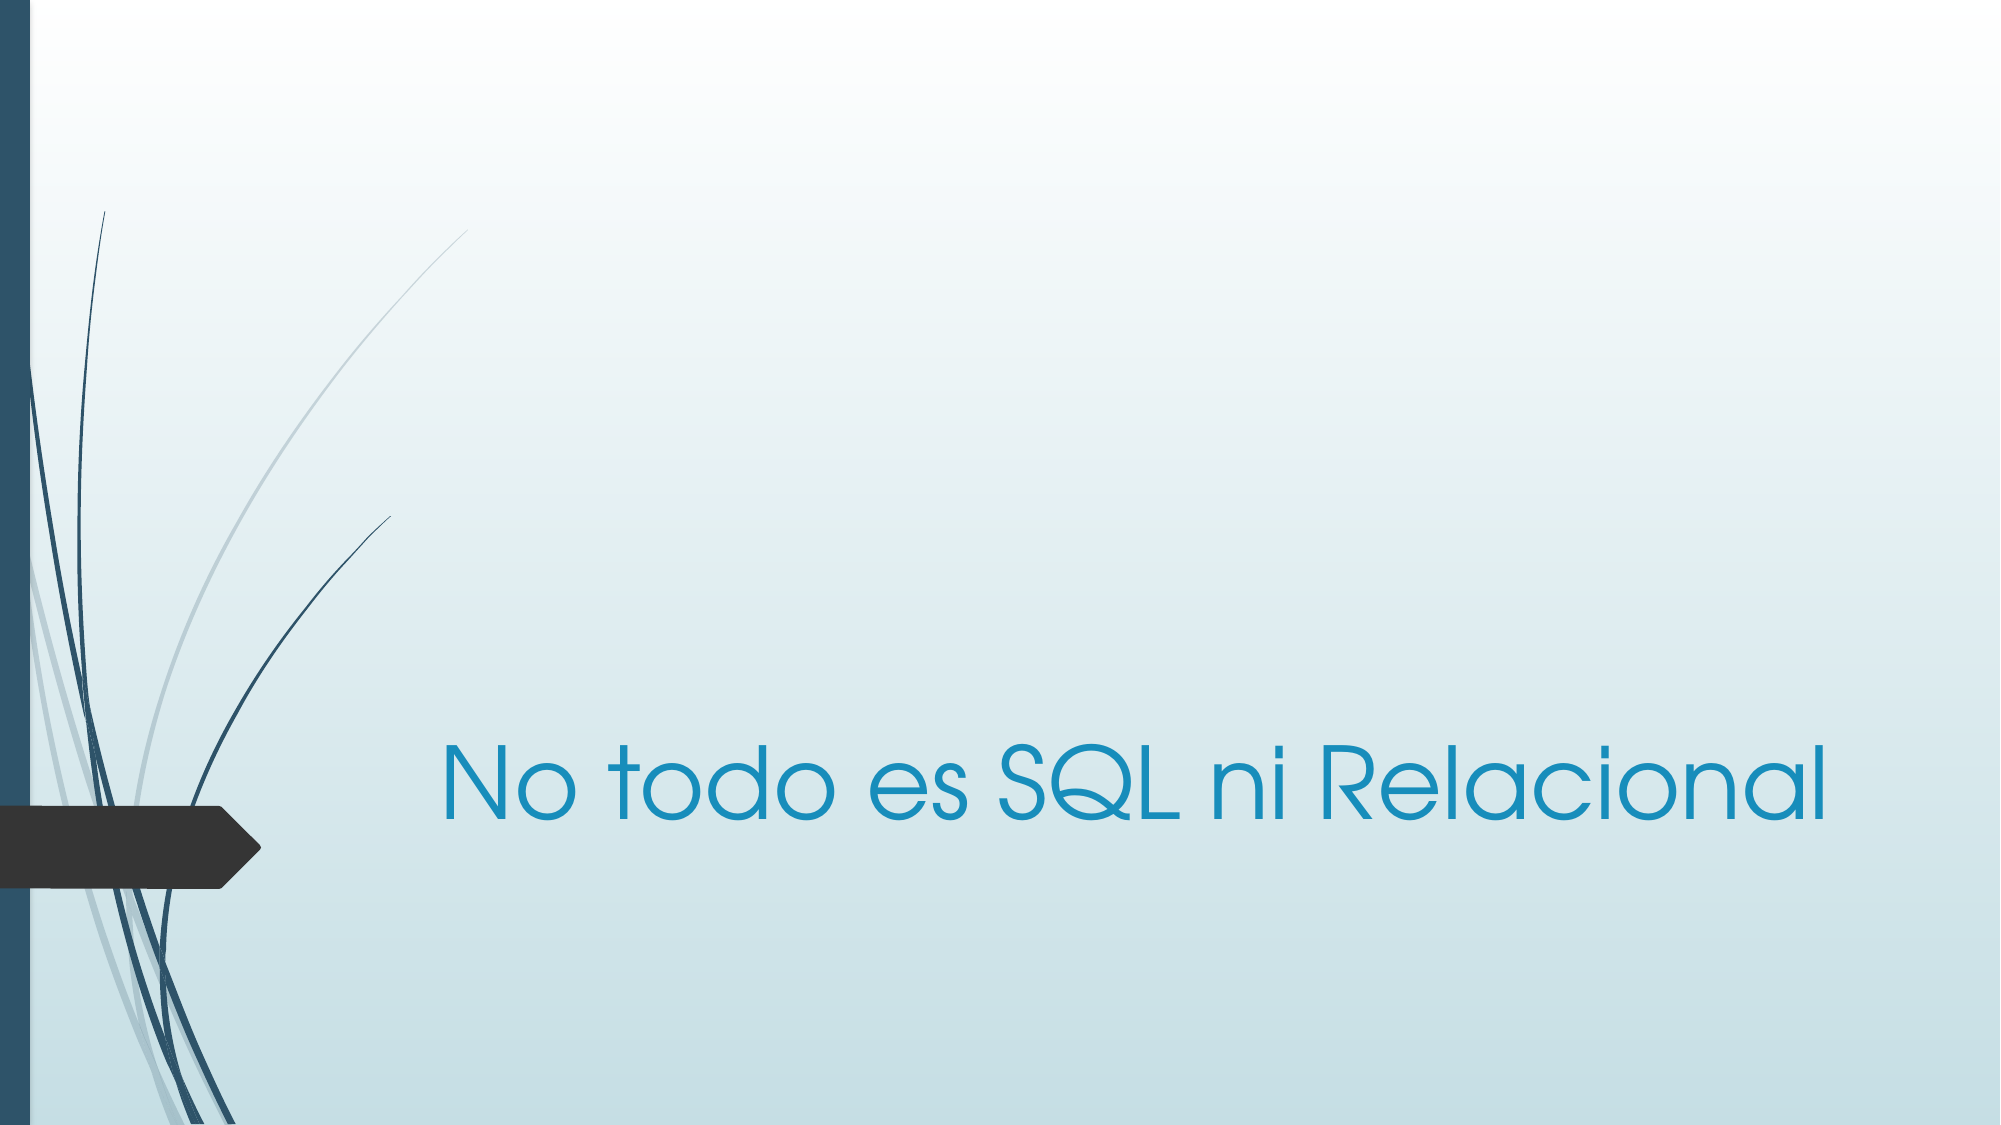

# No todo es SQL ni Relacional